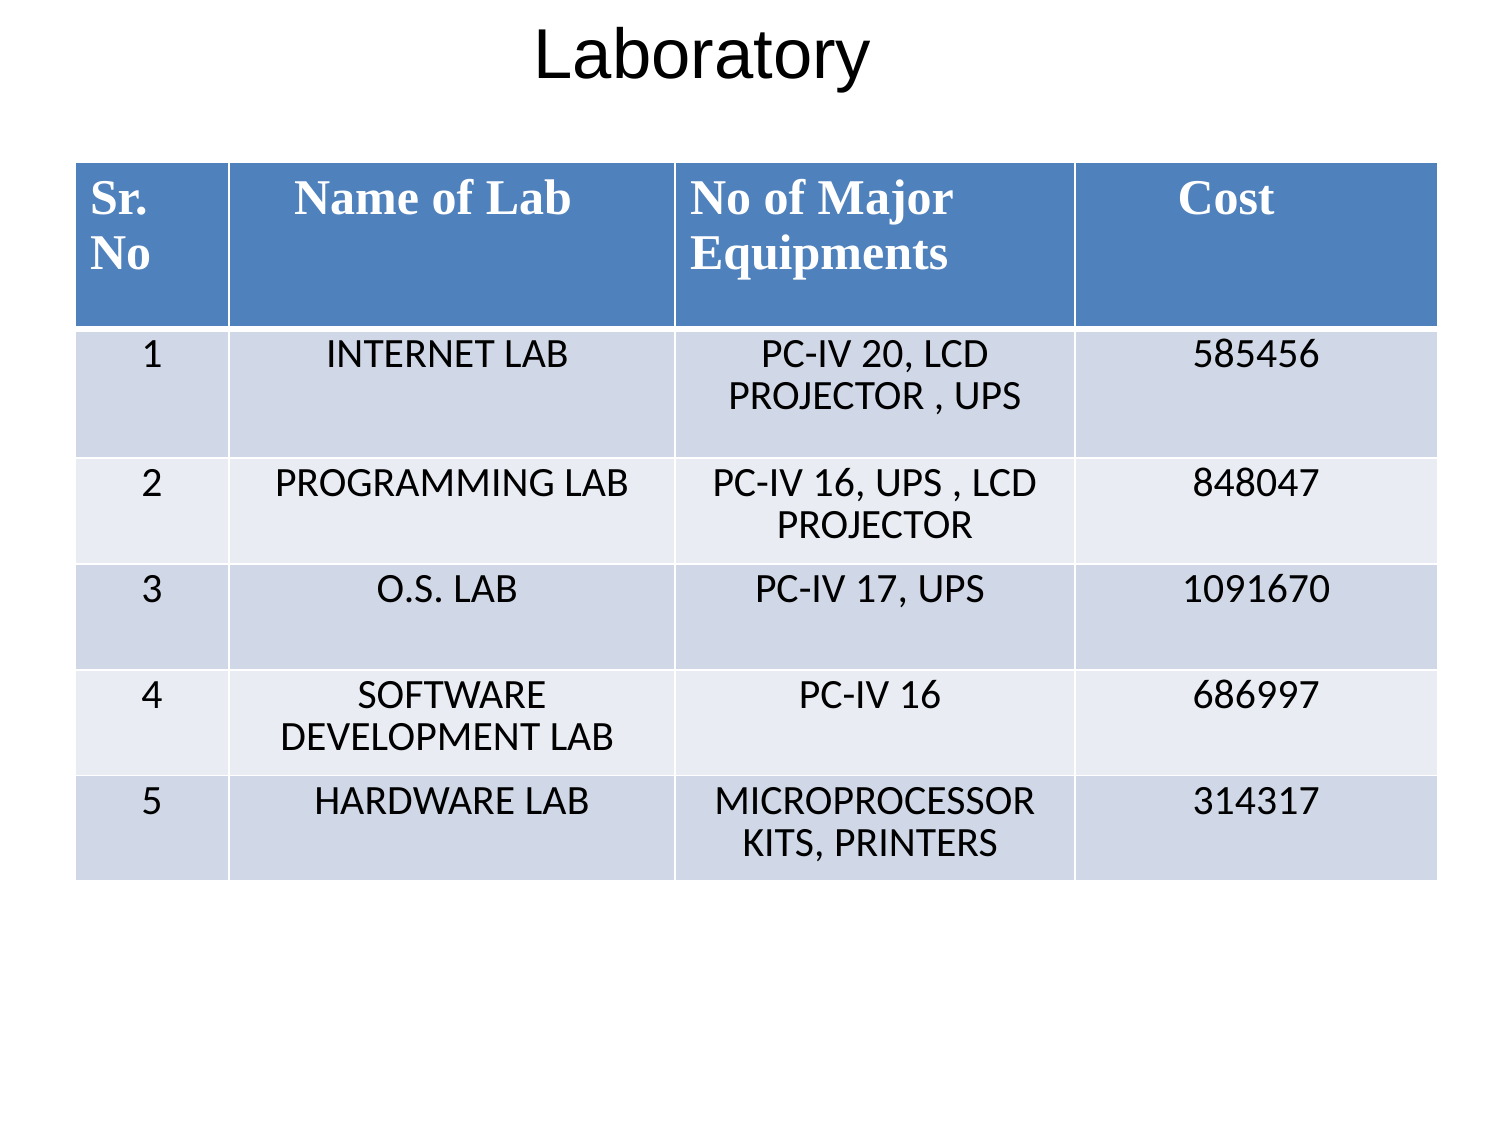

# Laboratory
| Sr. No | Name of Lab | No of Major Equipments | Cost |
| --- | --- | --- | --- |
| 1 | INTERNET LAB | PC-IV 20, LCD PROJECTOR , UPS | 585456 |
| 2 | PROGRAMMING LAB | PC-IV 16, UPS , LCD PROJECTOR | 848047 |
| 3 | O.S. LAB | PC-IV 17, UPS | 1091670 |
| 4 | SOFTWARE DEVELOPMENT LAB | PC-IV 16 | 686997 |
| 5 | HARDWARE LAB | MICROPROCESSOR KITS, PRINTERS | 314317 |